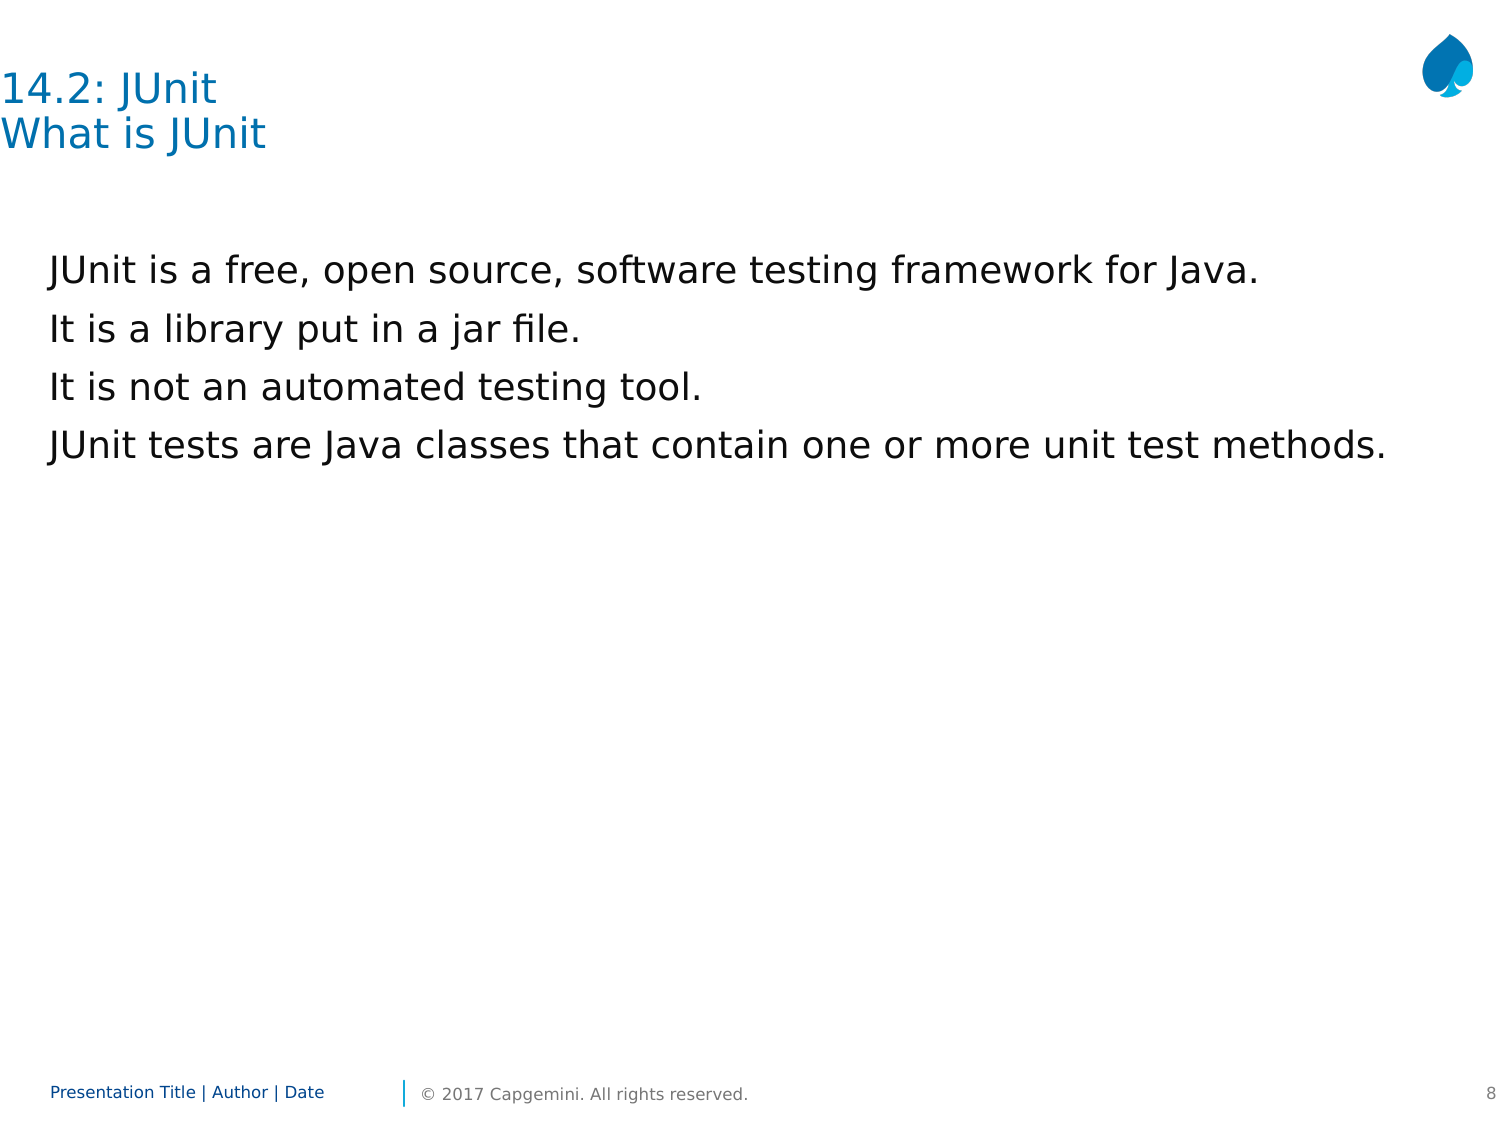

14.2: JUnit
What is JUnit
JUnit is a free, open source, software testing framework for Java.
It is a library put in a jar file.
It is not an automated testing tool.
JUnit tests are Java classes that contain one or more unit test methods.